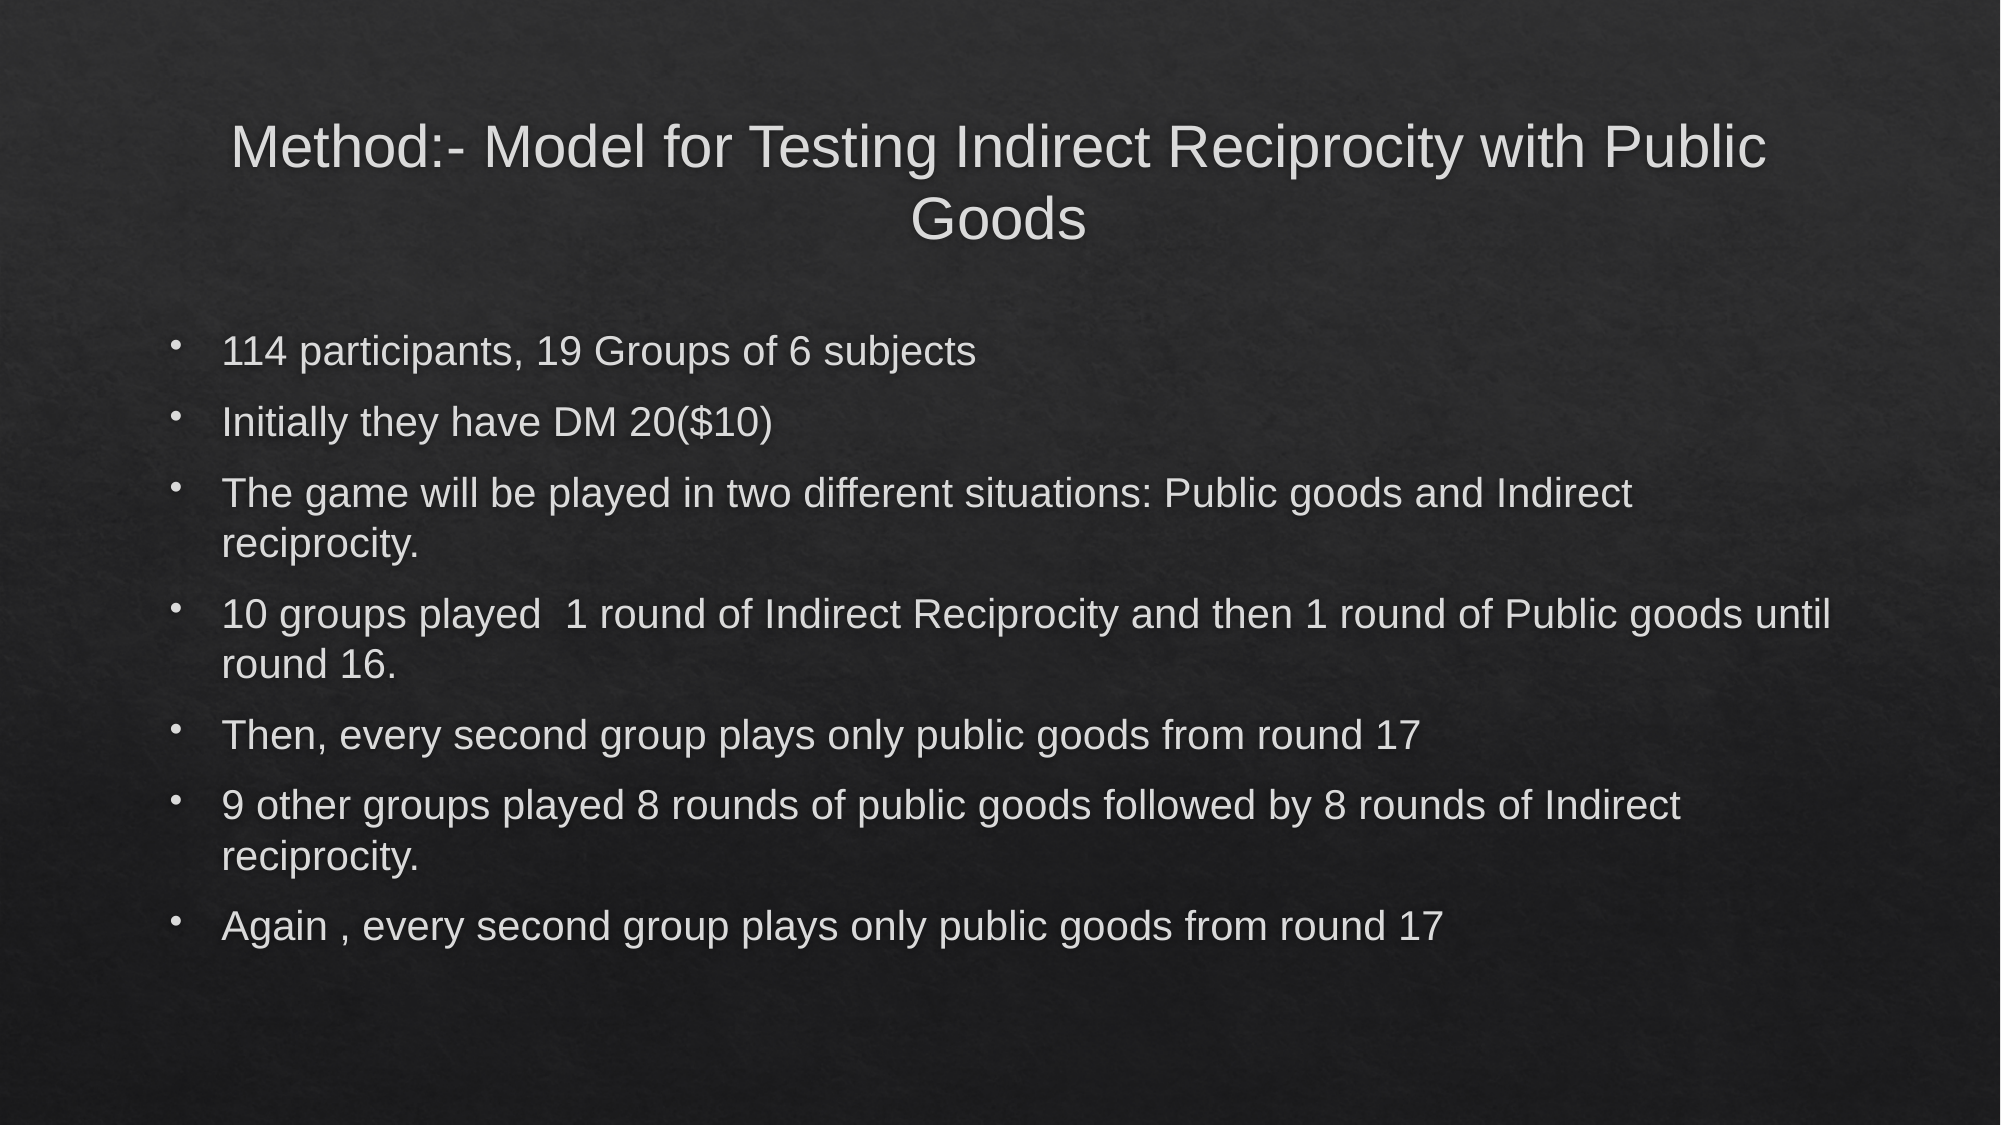

# Method:- Model for Testing Indirect Reciprocity with Public Goods
114 participants, 19 Groups of 6 subjects
Initially they have DM 20($10)
The game will be played in two different situations: Public goods and Indirect reciprocity.
10 groups played  1 round of Indirect Reciprocity and then 1 round of Public goods until round 16.
Then, every second group plays only public goods from round 17
9 other groups played 8 rounds of public goods followed by 8 rounds of Indirect reciprocity.
Again , every second group plays only public goods from round 17